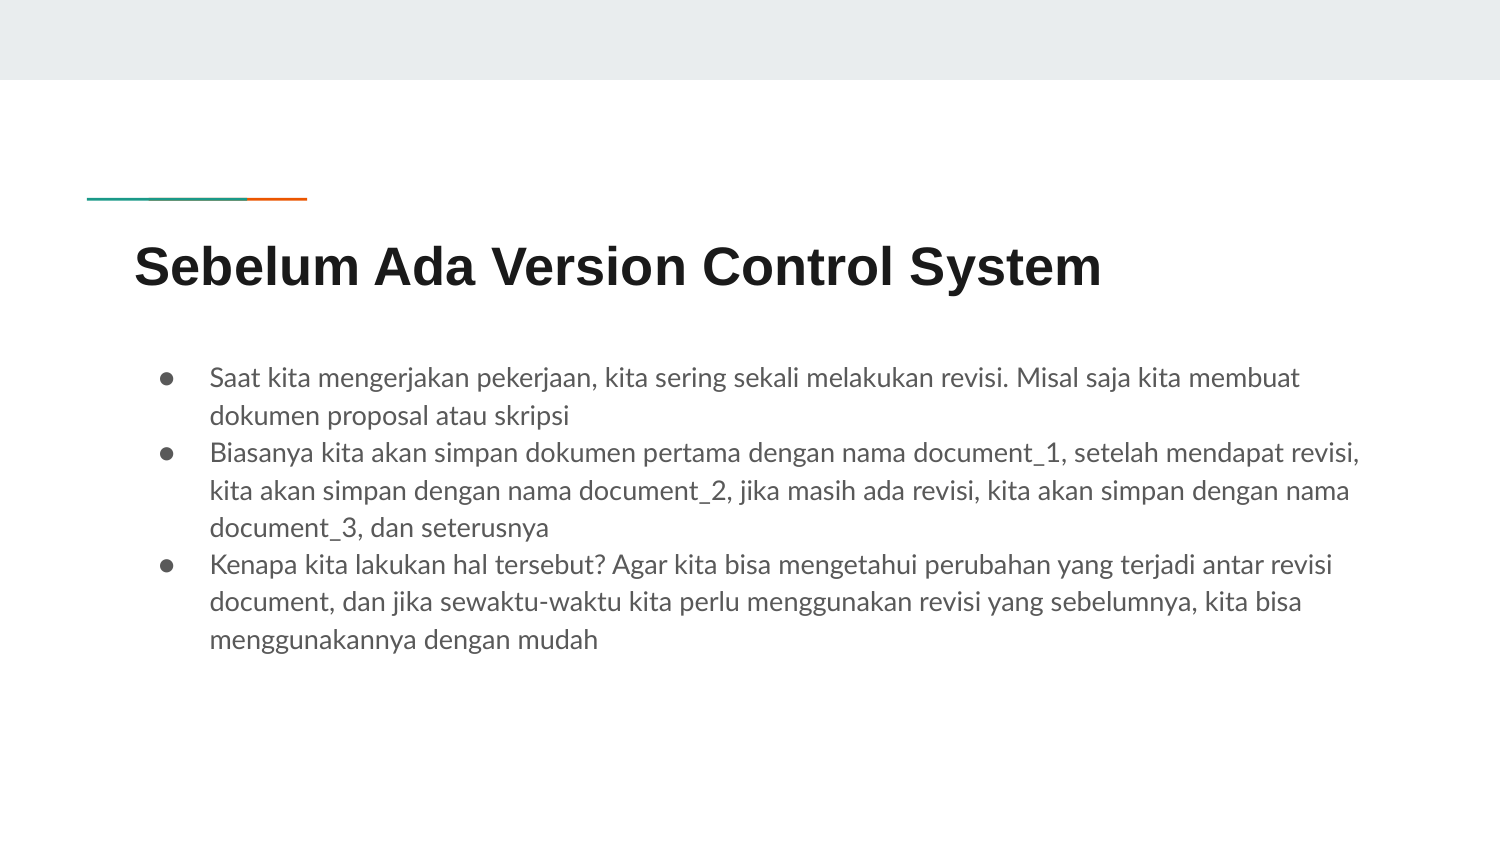

# Sebelum Ada Version Control System
Saat kita mengerjakan pekerjaan, kita sering sekali melakukan revisi. Misal saja kita membuat dokumen proposal atau skripsi
Biasanya kita akan simpan dokumen pertama dengan nama document_1, setelah mendapat revisi, kita akan simpan dengan nama document_2, jika masih ada revisi, kita akan simpan dengan nama document_3, dan seterusnya
Kenapa kita lakukan hal tersebut? Agar kita bisa mengetahui perubahan yang terjadi antar revisi document, dan jika sewaktu-waktu kita perlu menggunakan revisi yang sebelumnya, kita bisa menggunakannya dengan mudah